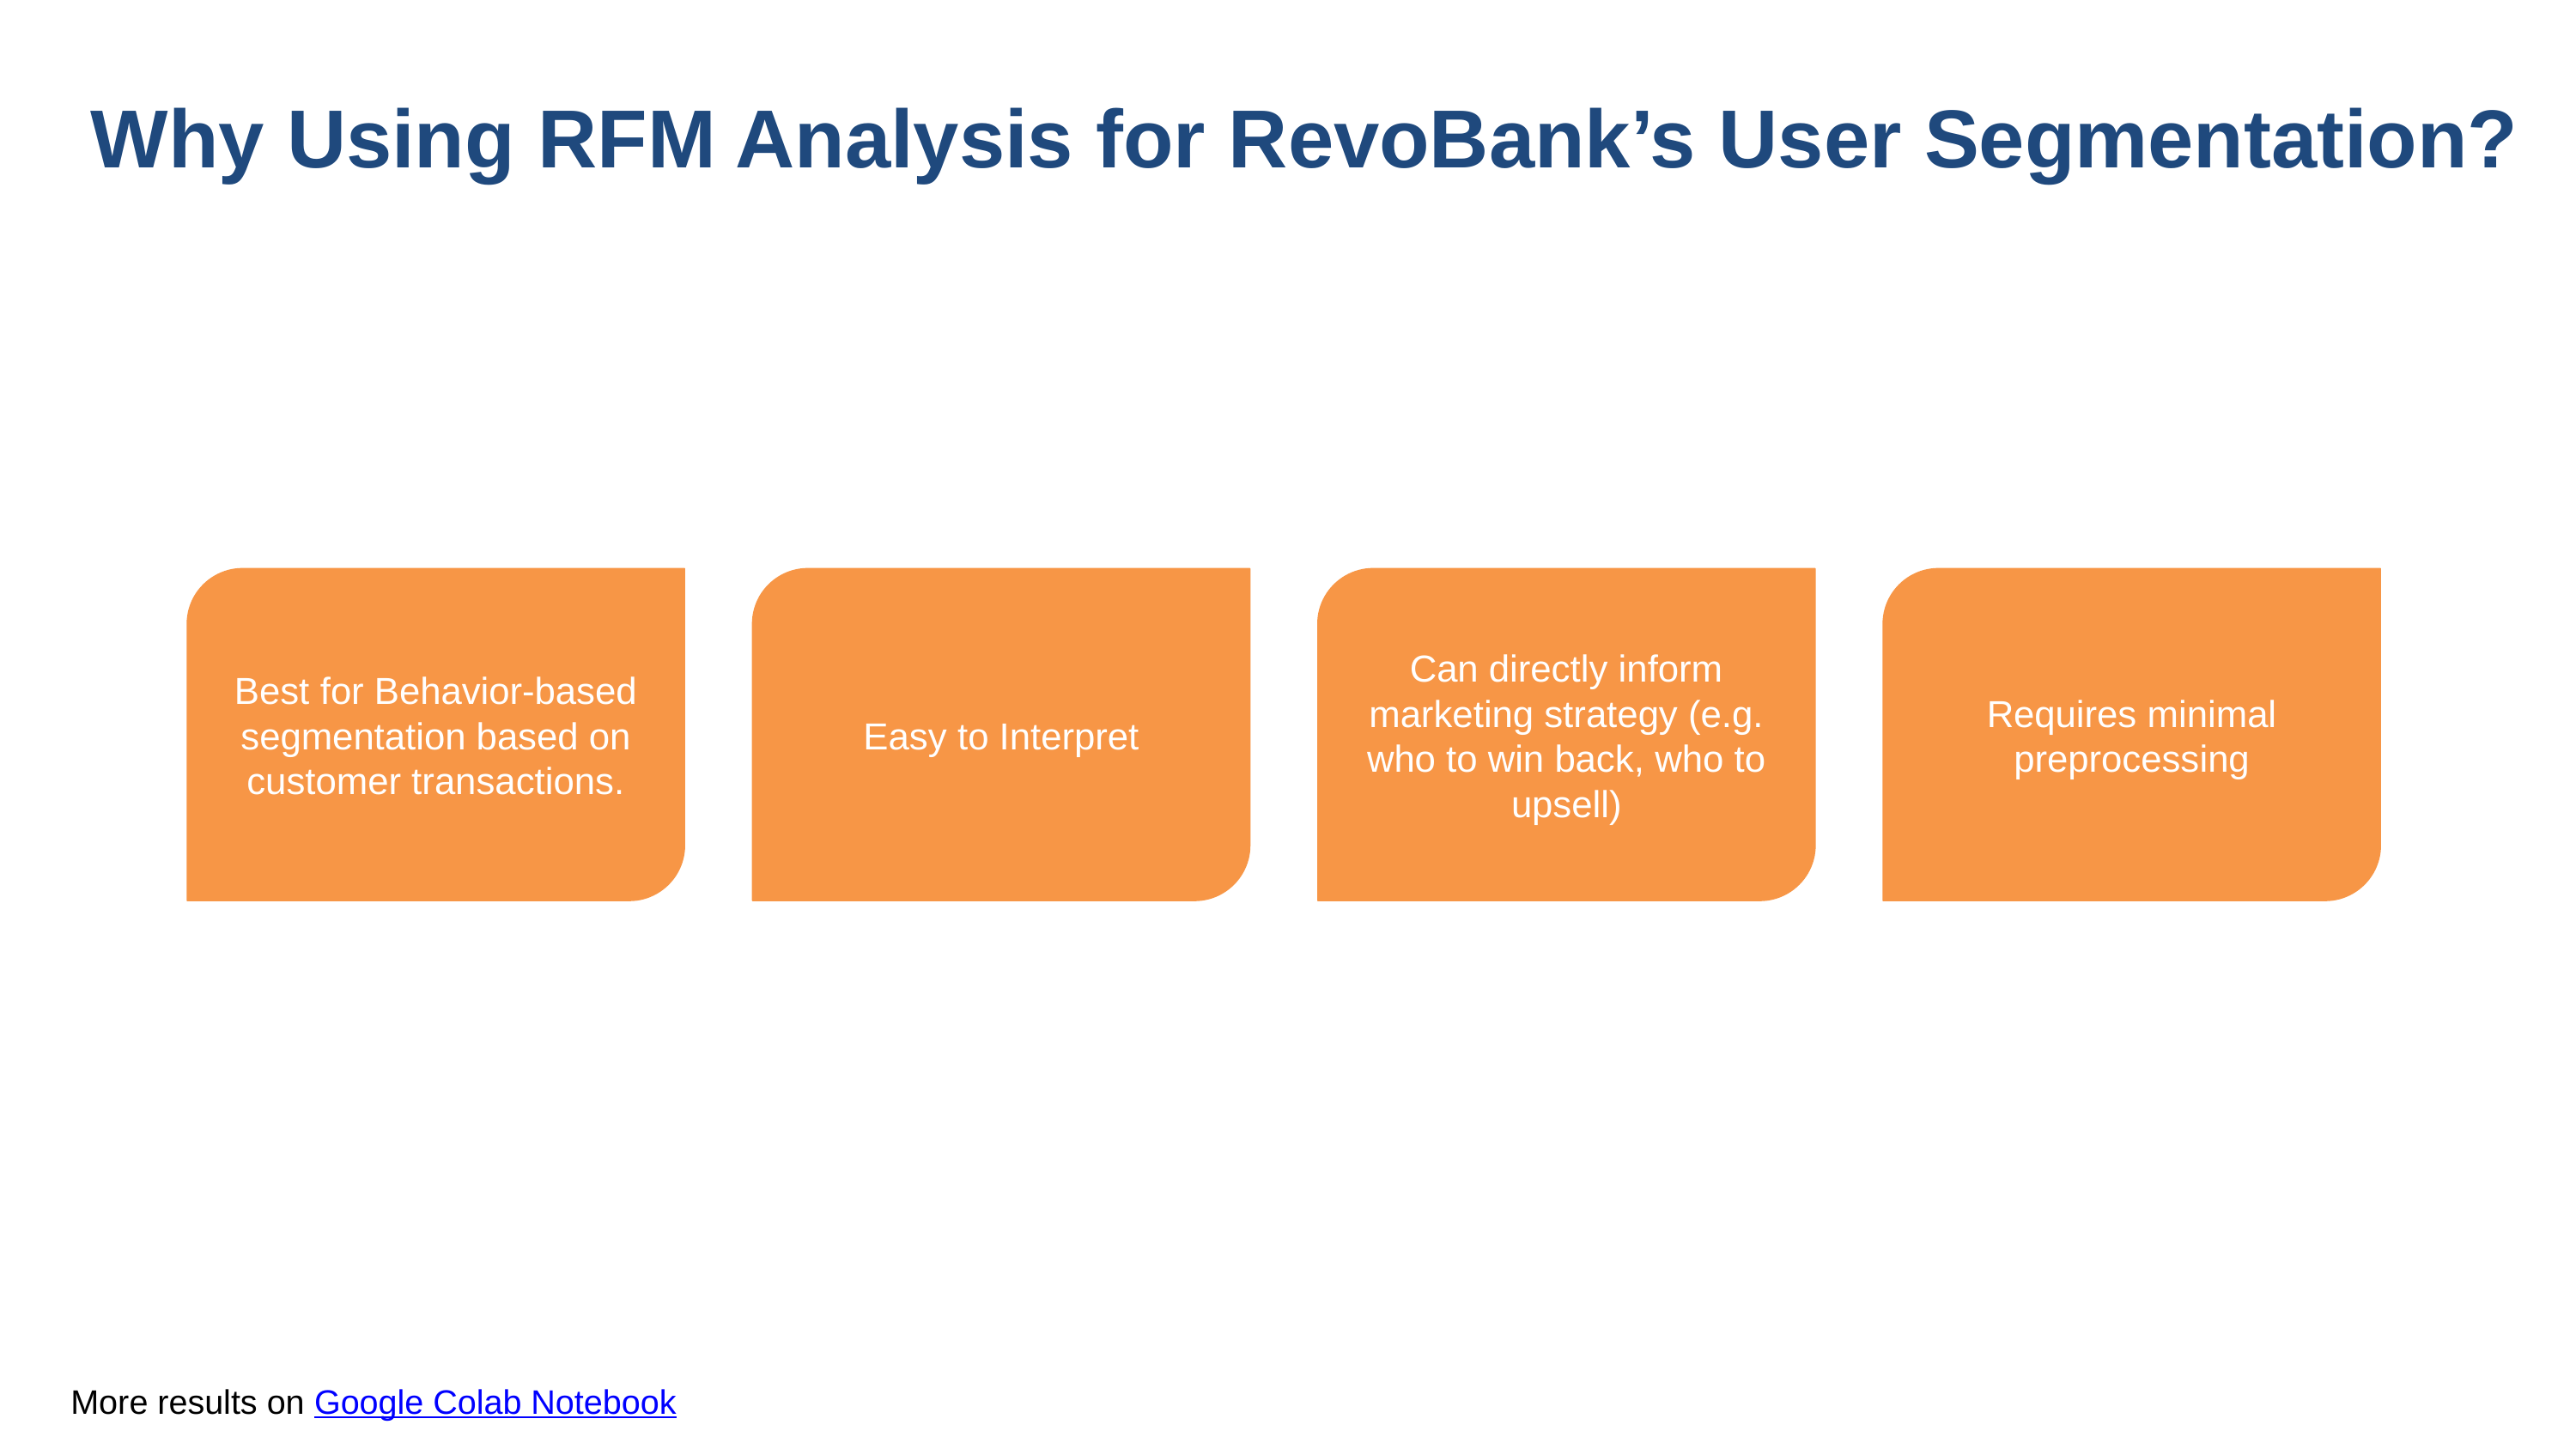

Why Using RFM Analysis for RevoBank’s User Segmentation?

Best for Behavior-based segmentation based on customer transactions.
Easy to Interpret
Can directly inform marketing strategy (e.g. who to win back, who to upsell)
Requires minimal preprocessing
More results on Google Colab Notebook